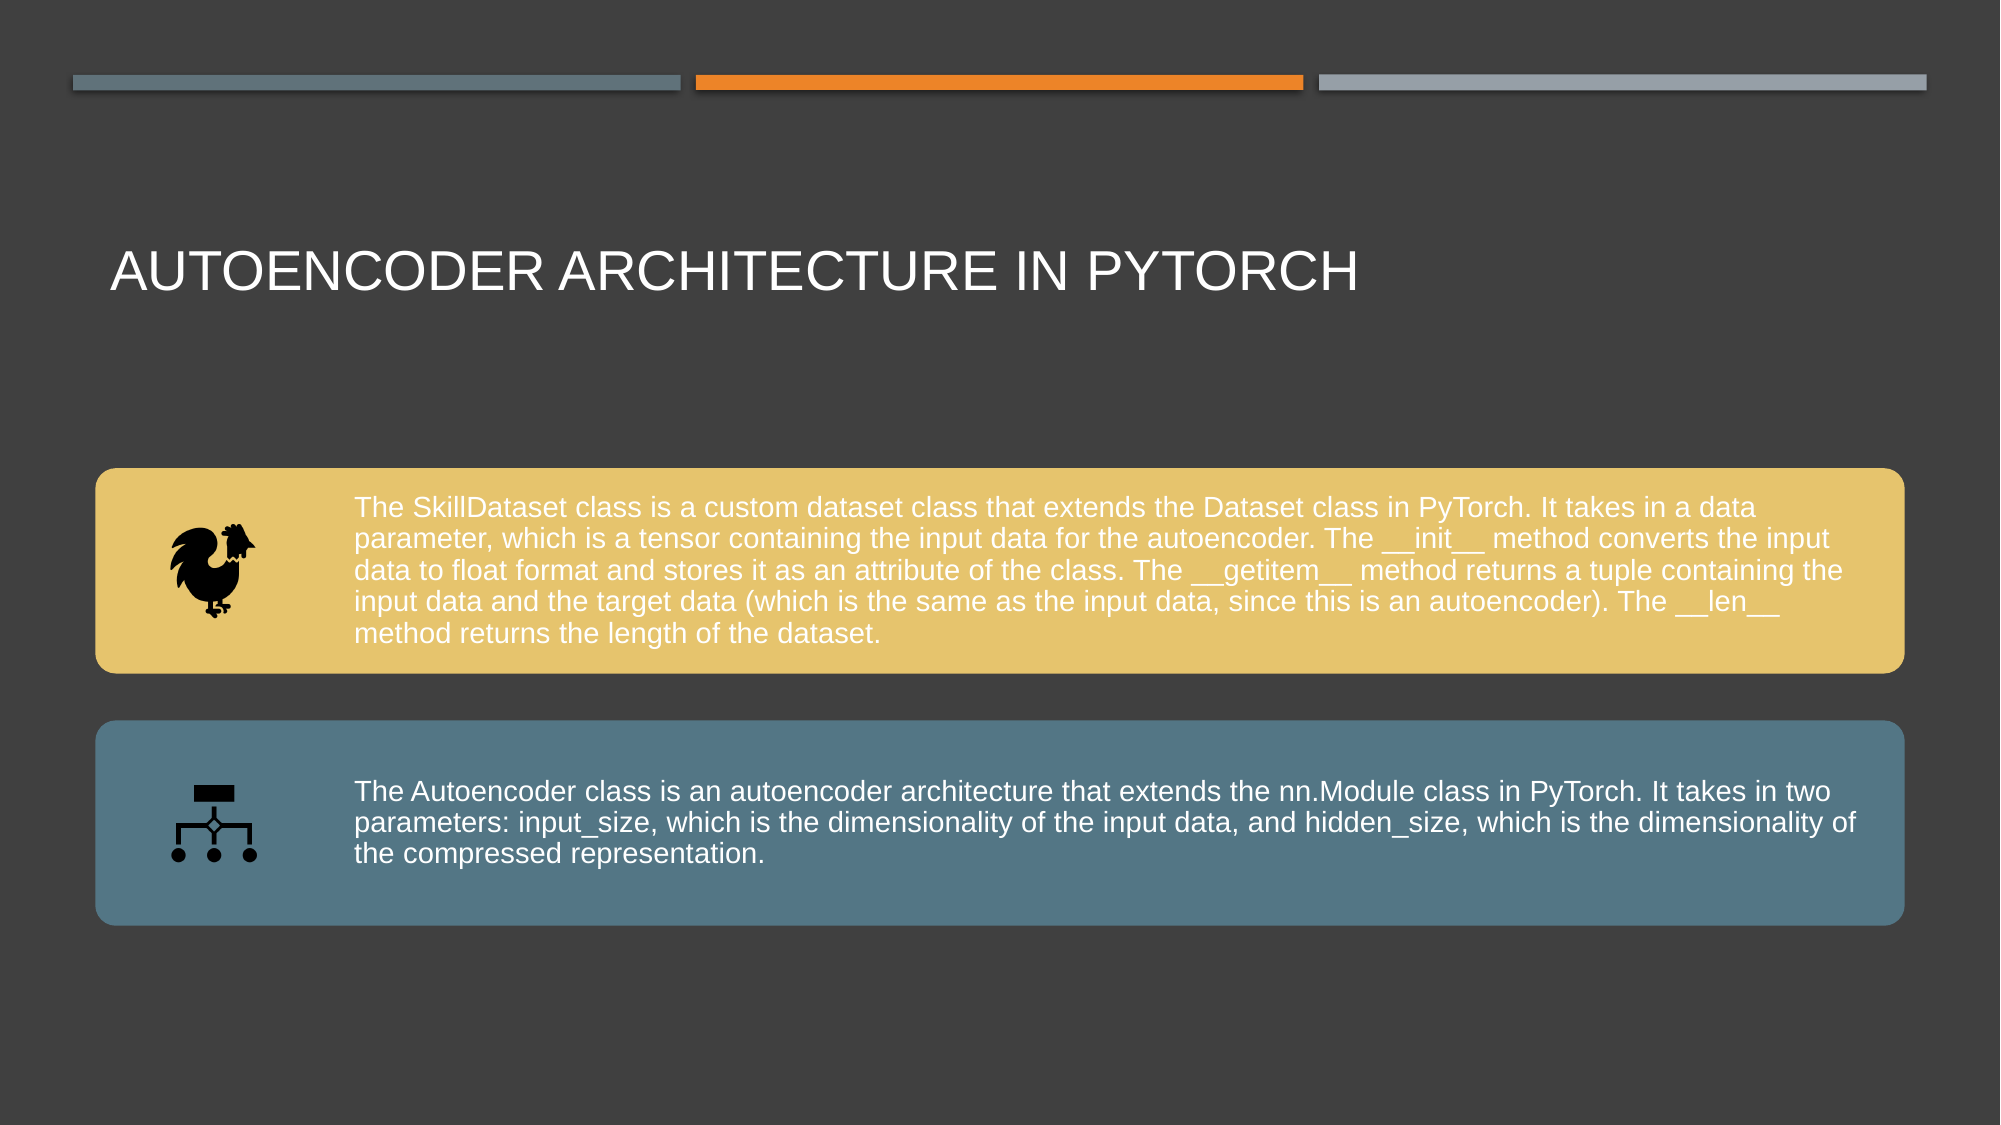

# autoencoder architecture in PyTorch
The SkillDataset class is a custom dataset class that extends the Dataset class in PyTorch. It takes in a data parameter, which is a tensor containing the input data for the autoencoder. The __init__ method converts the input data to float format and stores it as an attribute of the class. The __getitem__ method returns a tuple containing the input data and the target data (which is the same as the input data, since this is an autoencoder). The __len__ method returns the length of the dataset.
The Autoencoder class is an autoencoder architecture that extends the nn.Module class in PyTorch. It takes in two parameters: input_size, which is the dimensionality of the input data, and hidden_size, which is the dimensionality of the compressed representation.